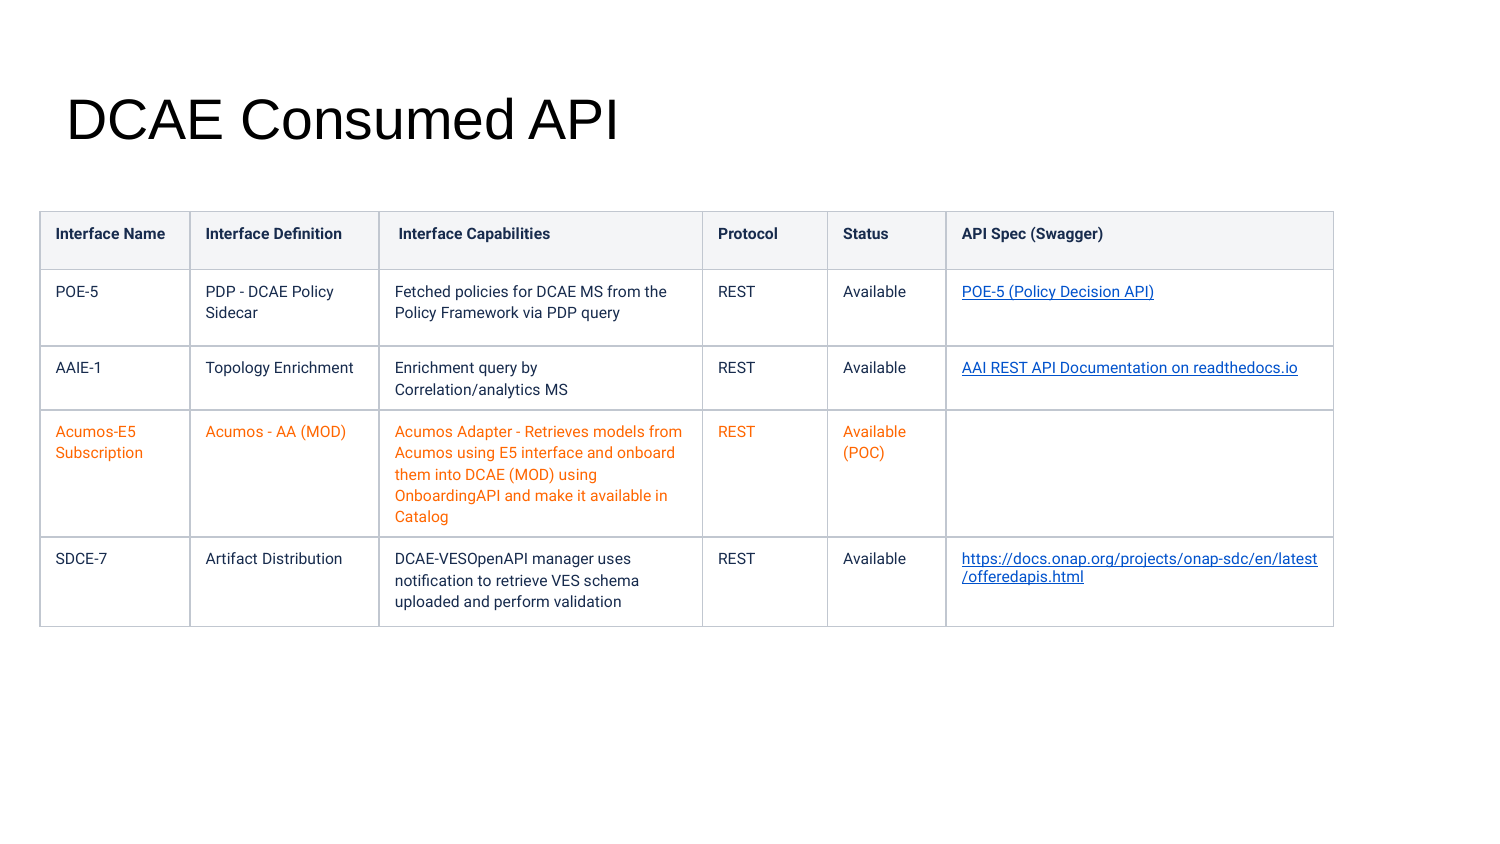

# DCAE Consumed API
| Interface Name | Interface Definition | Interface Capabilities | Protocol | Status | API Spec (Swagger) |
| --- | --- | --- | --- | --- | --- |
| POE-5 | PDP - DCAE Policy Sidecar | Fetched policies for DCAE MS from the Policy Framework via PDP query | REST | Available | POE-5 (Policy Decision API) |
| AAIE-1 | Topology Enrichment | Enrichment query by Correlation/analytics MS | REST | Available | AAI REST API Documentation on readthedocs.io |
| Acumos-E5 Subscription | Acumos - AA (MOD) | Acumos Adapter - Retrieves models from Acumos using E5 interface and onboard them into DCAE (MOD) using OnboardingAPI and make it available in Catalog | REST | Available (POC) |  |
| SDCE-7 | Artifact Distribution | DCAE-VESOpenAPI manager uses notification to retrieve VES schema uploaded and perform validation | REST | Available | https://docs.onap.org/projects/onap-sdc/en/latest/offeredapis.html |